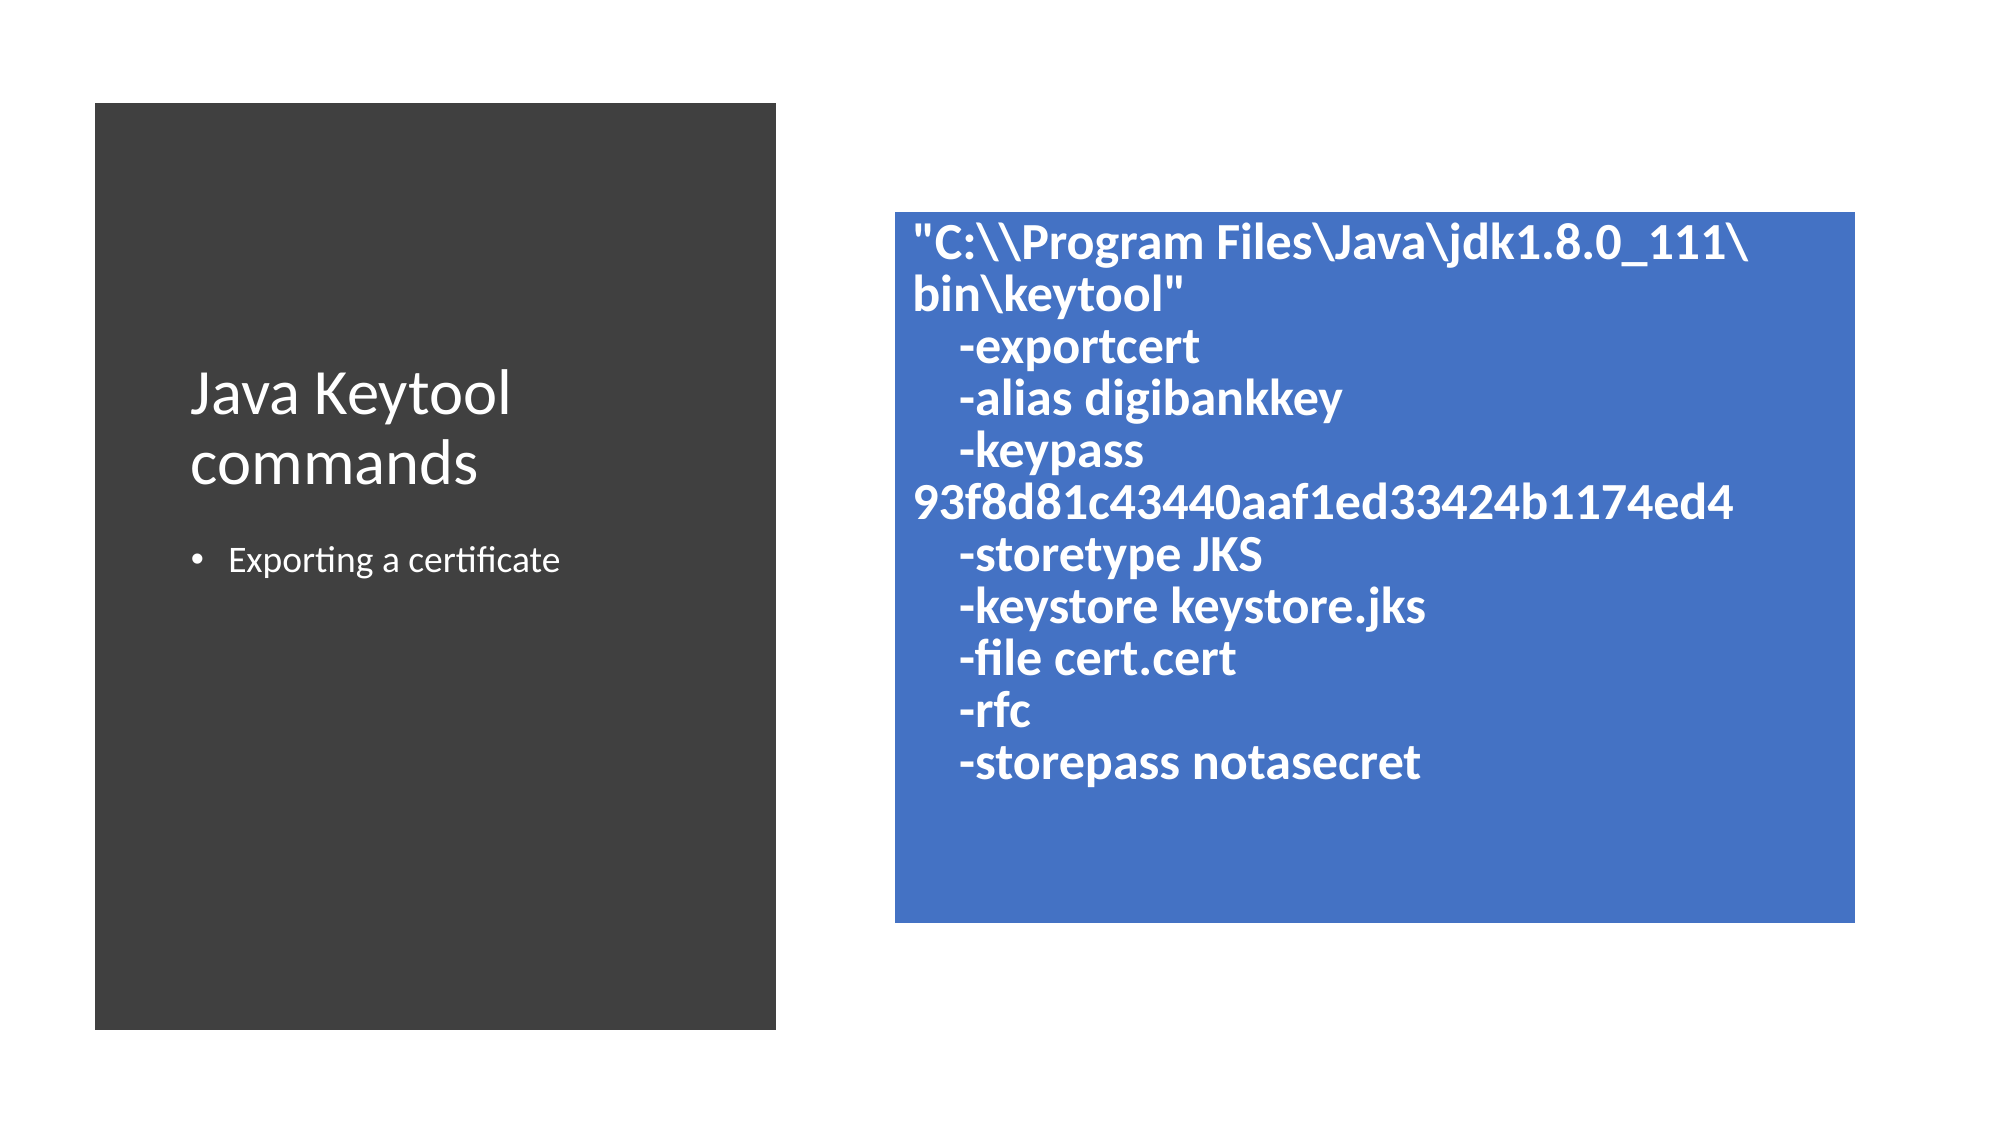

# Java Keytool commands
| "C:\\Program Files\Java\jdk1.8.0\_111\bin\keytool" -exportcert -alias digibankkey -keypass 93f8d81c43440aaf1ed33424b1174ed4 -storetype JKS -keystore keystore.jks -file cert.cert -rfc -storepass notasecret |
| --- |
Exporting a certificate